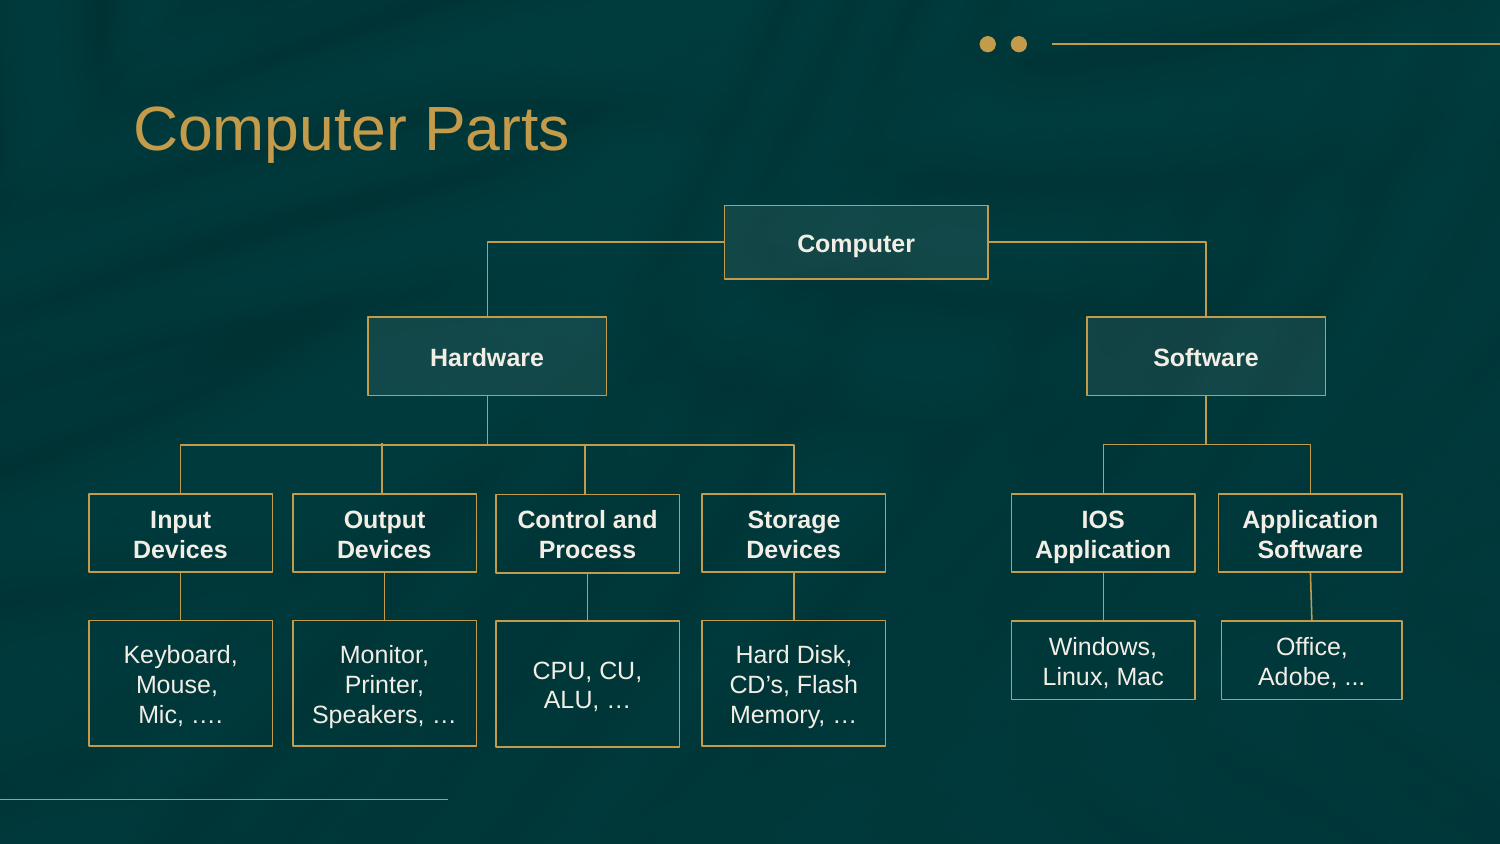

# Computer Parts
Computer
Software
Hardware
Output Devices
Input Devices
Storage Devices
IOS Application
Application Software
Control and Process
Monitor,
Printer,
Speakers, …
Keyboard, Mouse,
Mic, ….
Hard Disk,
CD’s, Flash Memory, …
Windows, Linux, Mac
Office, Adobe, ...
CPU, CU, ALU, …